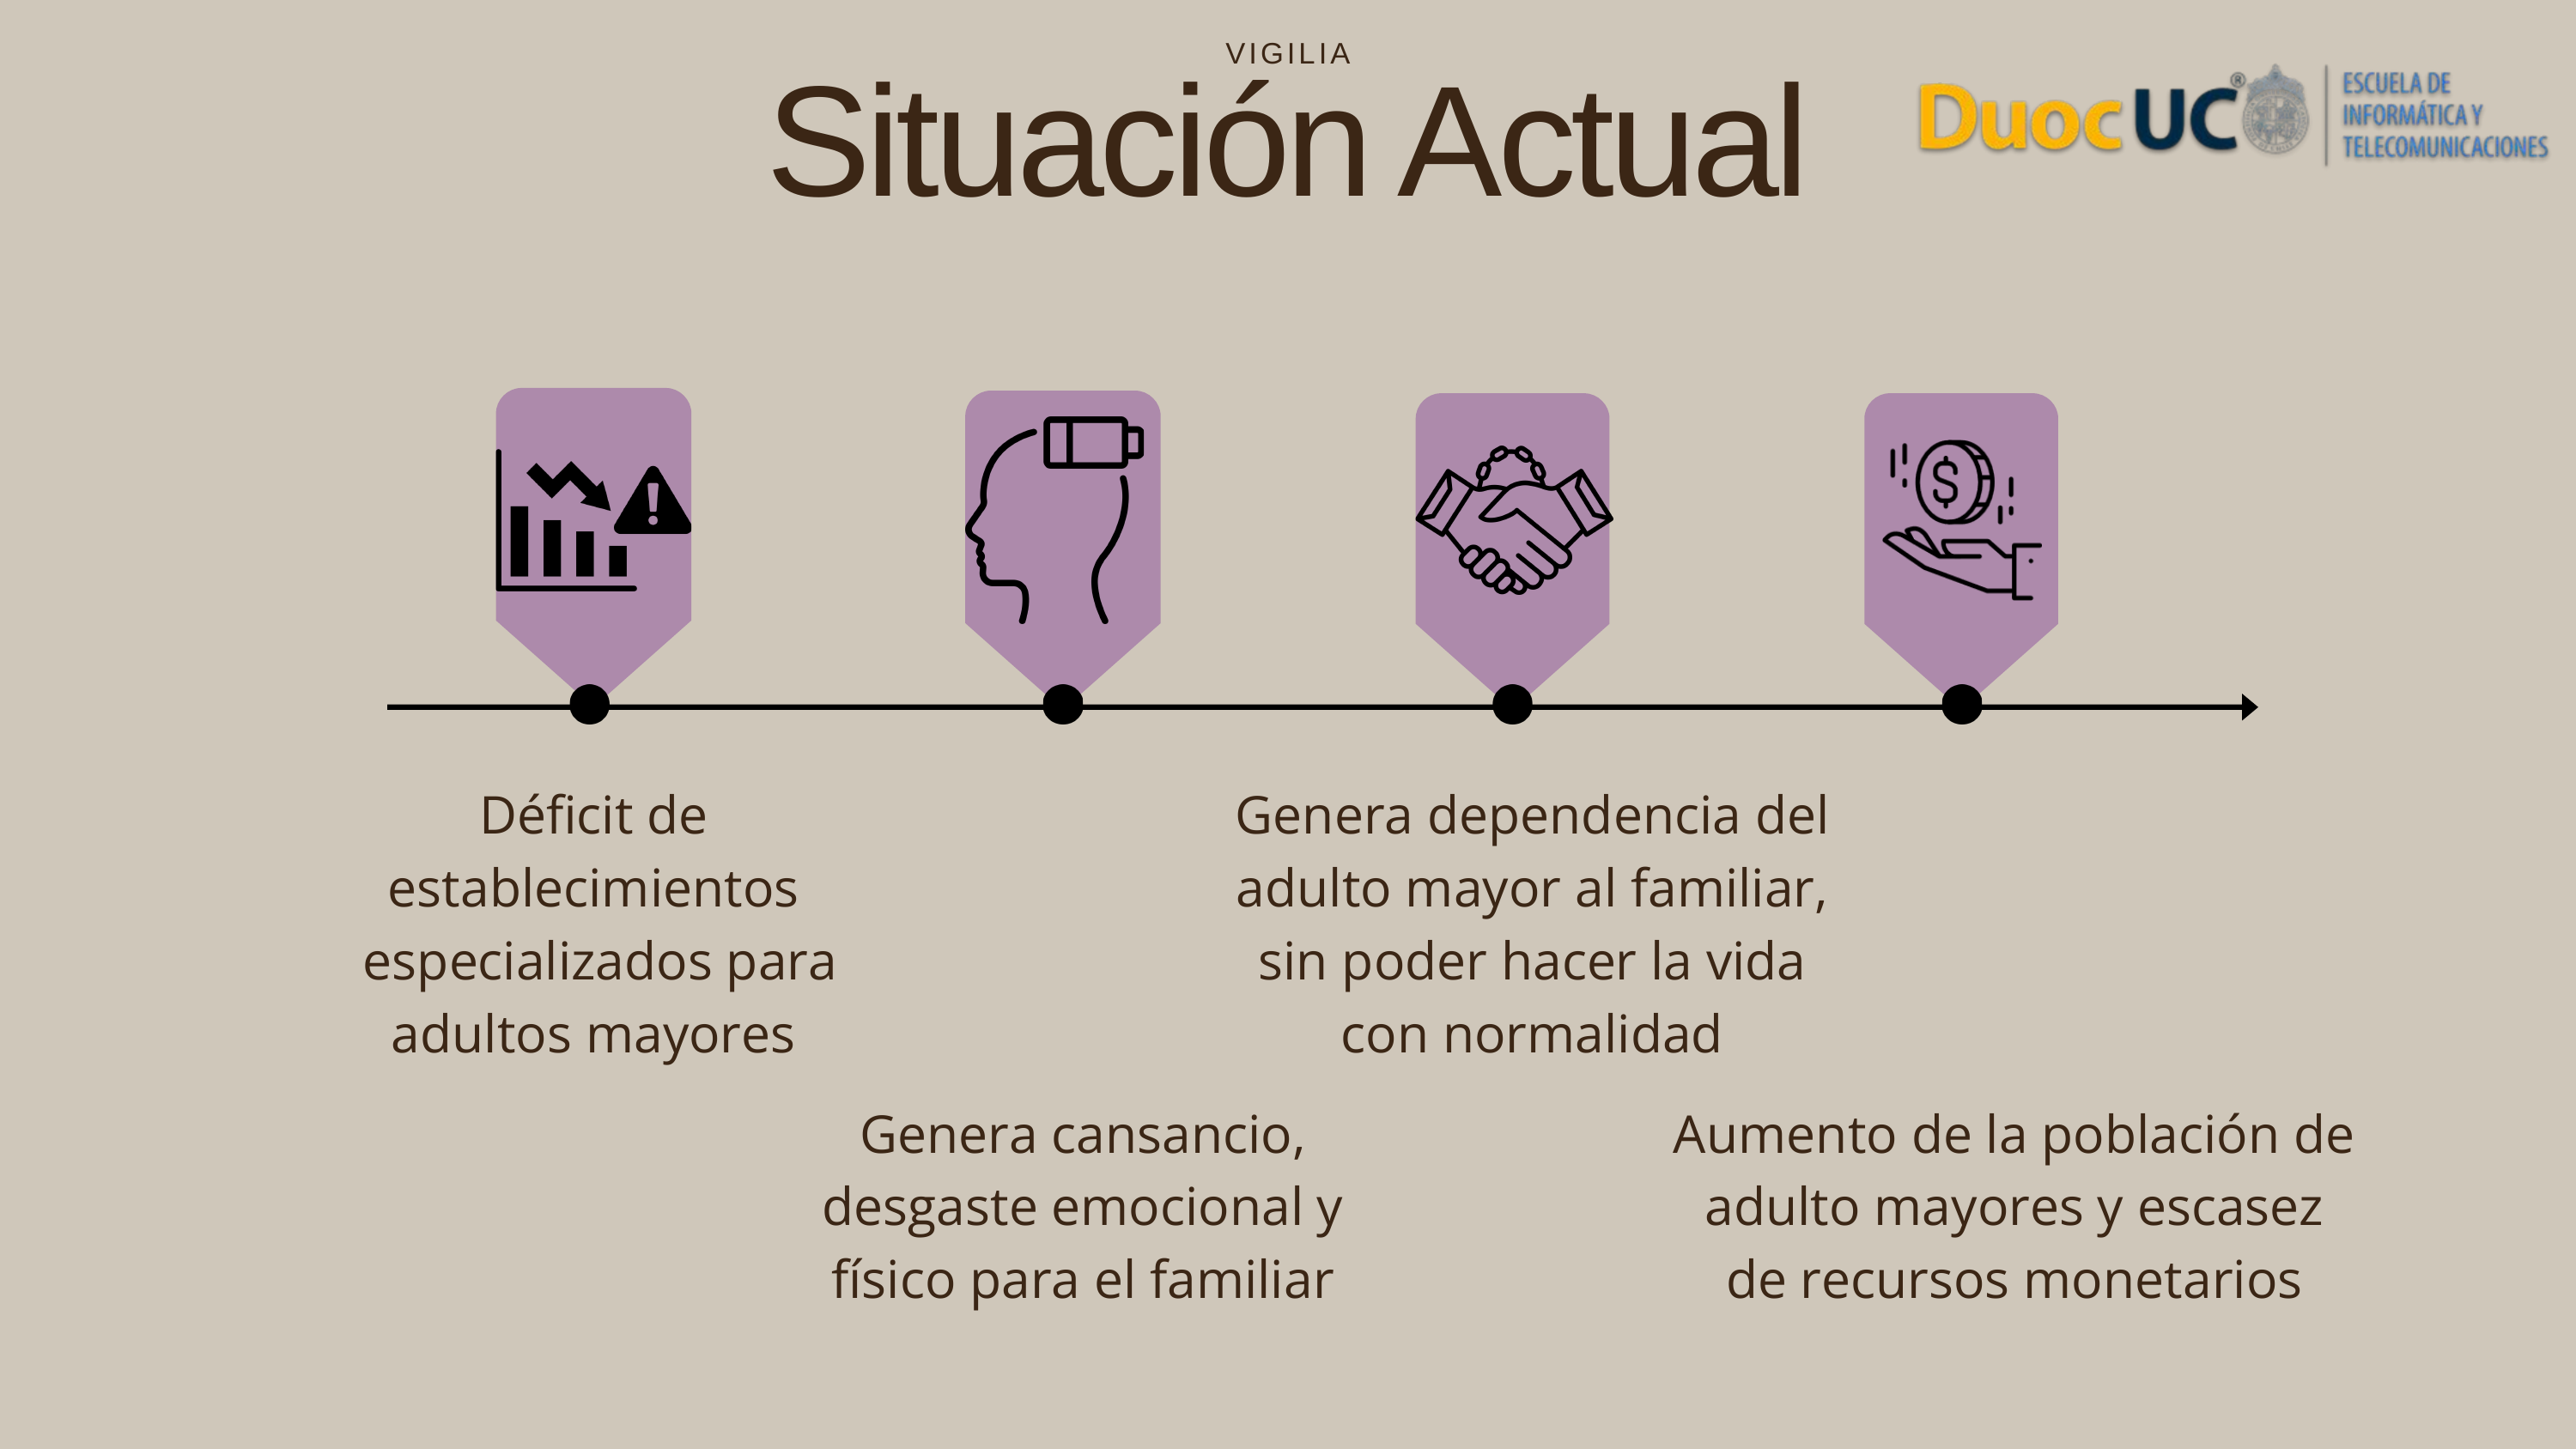

VIGILIA
Situación Actual

Déficit de establecimientos
 especializados para adultos mayores
Genera dependencia del adulto mayor al familiar, sin poder hacer la vida con normalidad
Genera cansancio, desgaste emocional y físico para el familiar
Aumento de la población de adulto mayores y escasez de recursos monetarios